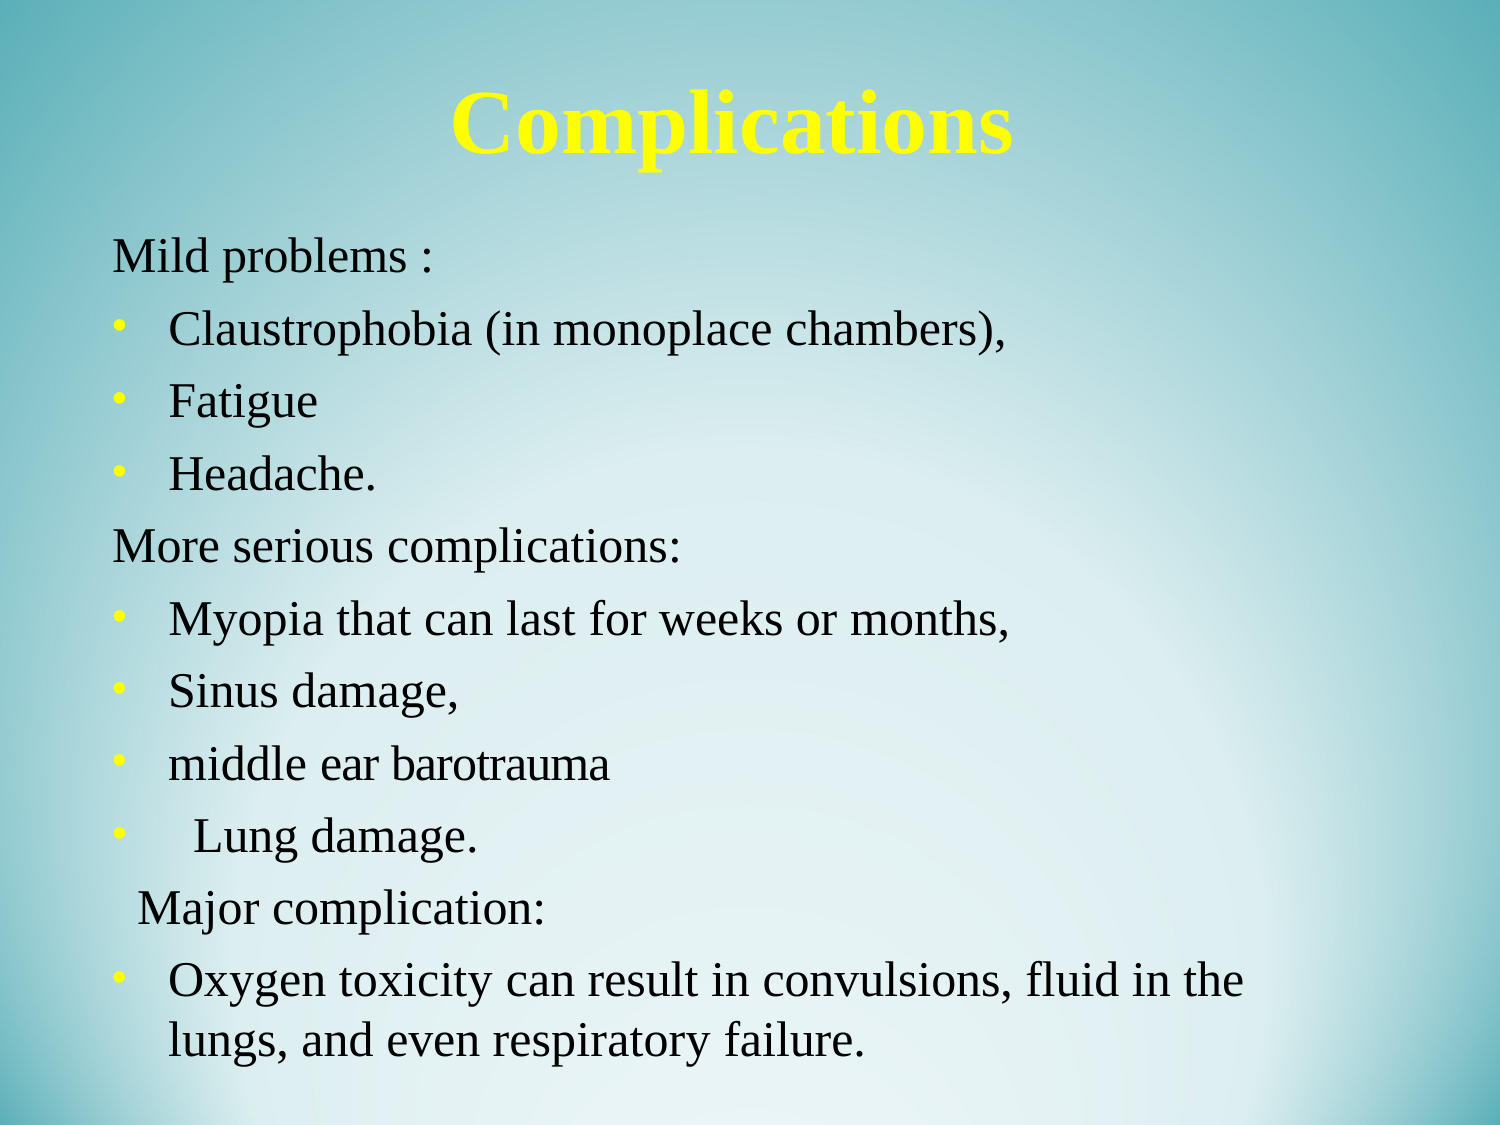

Complications
Mild problems :
Claustrophobia (in monoplace chambers),
Fatigue
Headache.
More serious complications:
Myopia that can last for weeks or months,
Sinus damage,
middle ear barotrauma
  Lung damage.
  Major complication:
Oxygen toxicity can result in convulsions, fluid in the  lungs, and even respiratory failure.